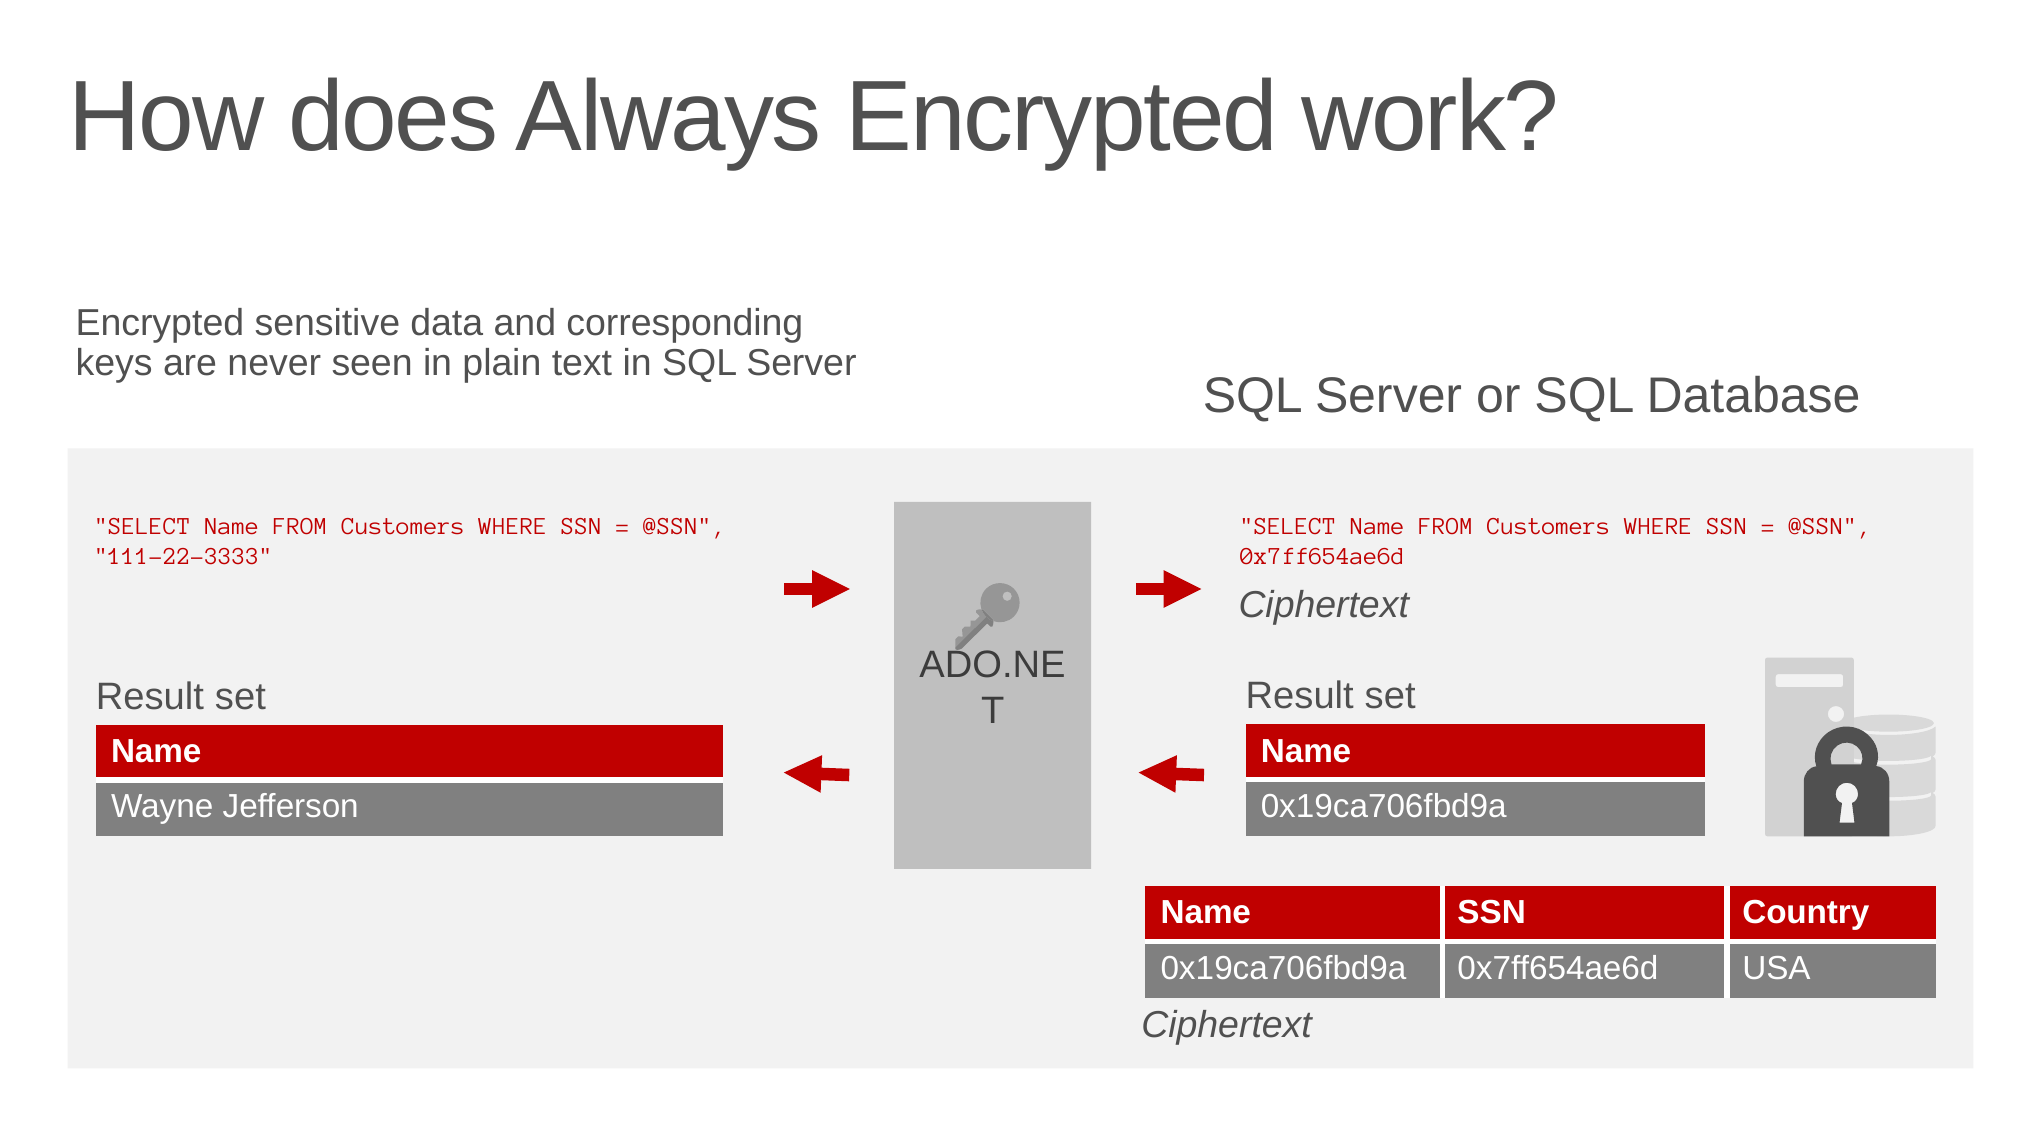

# How does Always Encrypted work?
Encrypted sensitive data and corresponding keys are never seen in plain text in SQL Server
SQL Server or SQL Database

"SELECT Name FROM Customers WHERE SSN = @SSN",
"111-22-3333"
ADO.NET
"SELECT Name FROM Customers WHERE SSN = @SSN",
0x7ff654ae6d
Ciphertext

Result set
Result set

| Name |
| --- |
| 0x19ca706fbd9a |
| Name |
| --- |
| Wayne Jefferson |

| Name | SSN | Country |
| --- | --- | --- |
| 0x19ca706fbd9a | 0x7ff654ae6d | USA |
Ciphertext